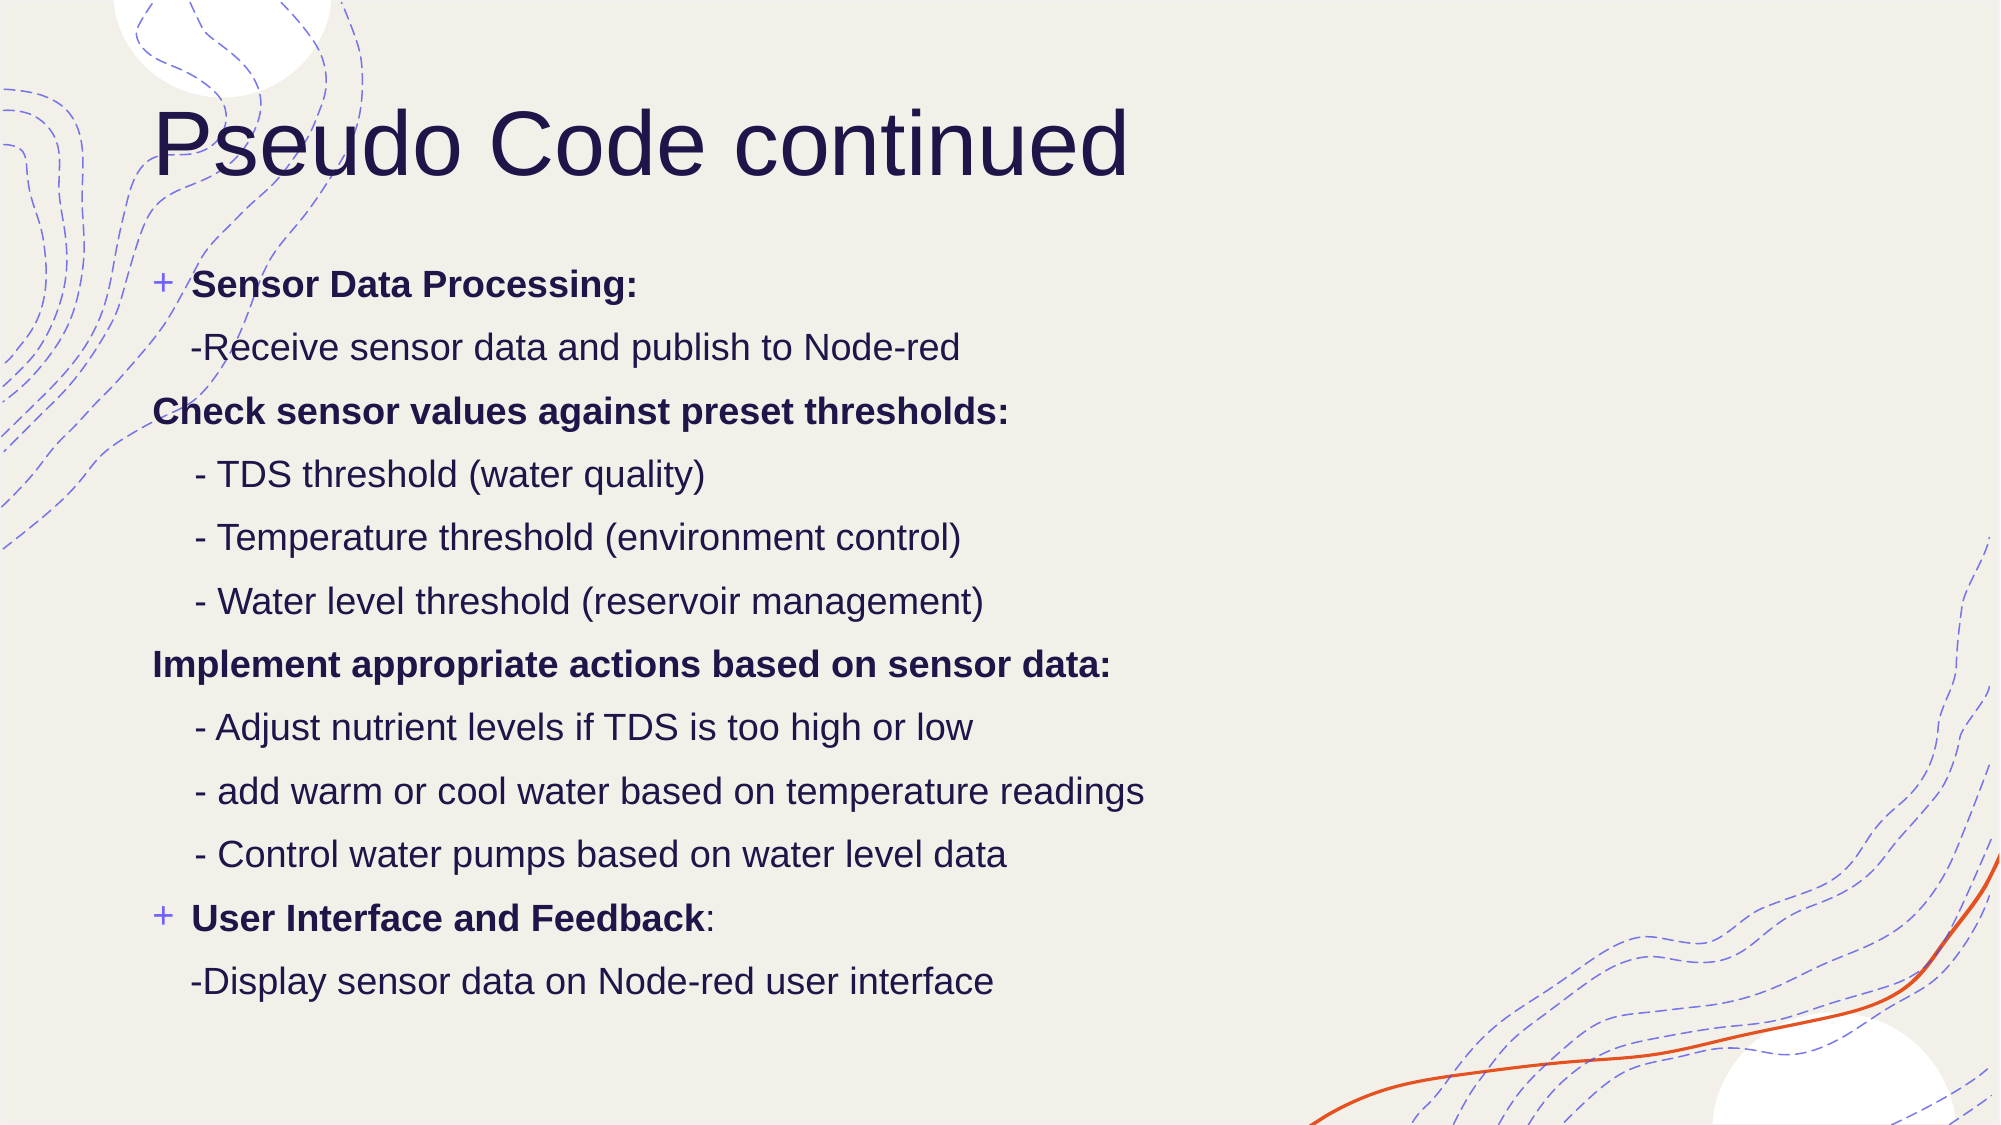

# Pseudo Code continued
Sensor Data Processing:
 -Receive sensor data and publish to Node-red
Check sensor values against preset thresholds:
    - TDS threshold (water quality)
    - Temperature threshold (environment control)
    - Water level threshold (reservoir management)
Implement appropriate actions based on sensor data:
    - Adjust nutrient levels if TDS is too high or low
    - add warm or cool water based on temperature readings
    - Control water pumps based on water level data
User Interface and Feedback:
 -Display sensor data on Node-red user interface